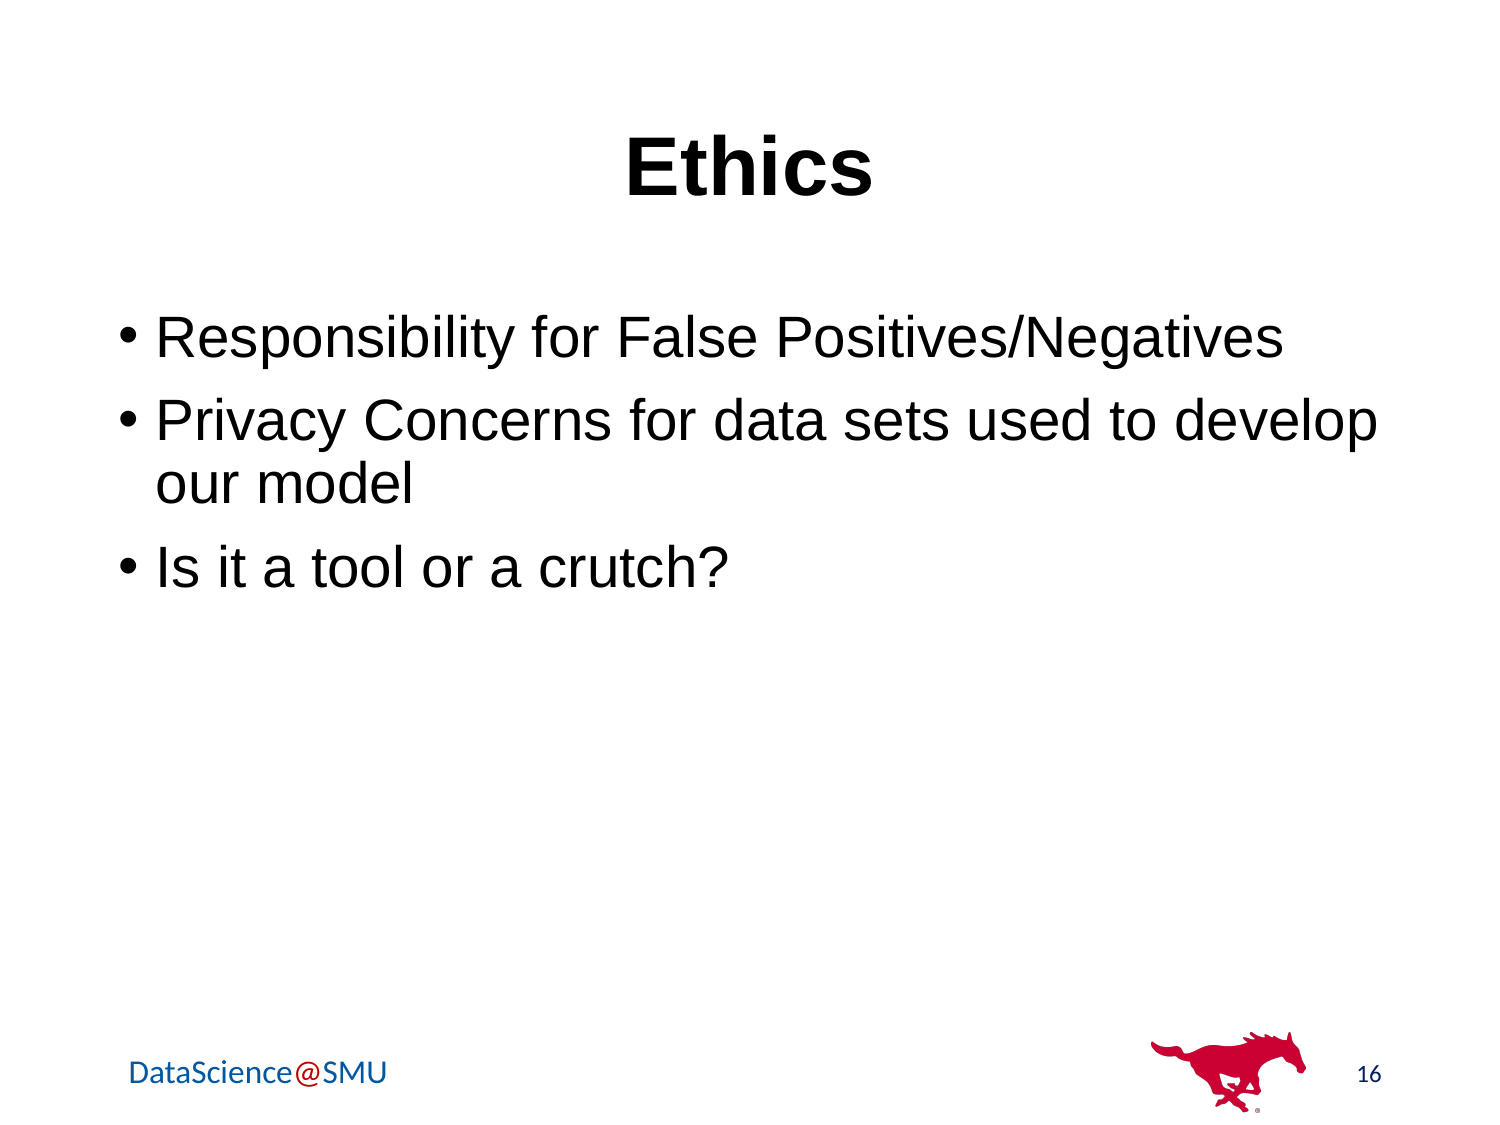

# Ethics
Responsibility for False Positives/Negatives
Privacy Concerns for data sets used to develop our model
Is it a tool or a crutch?
16